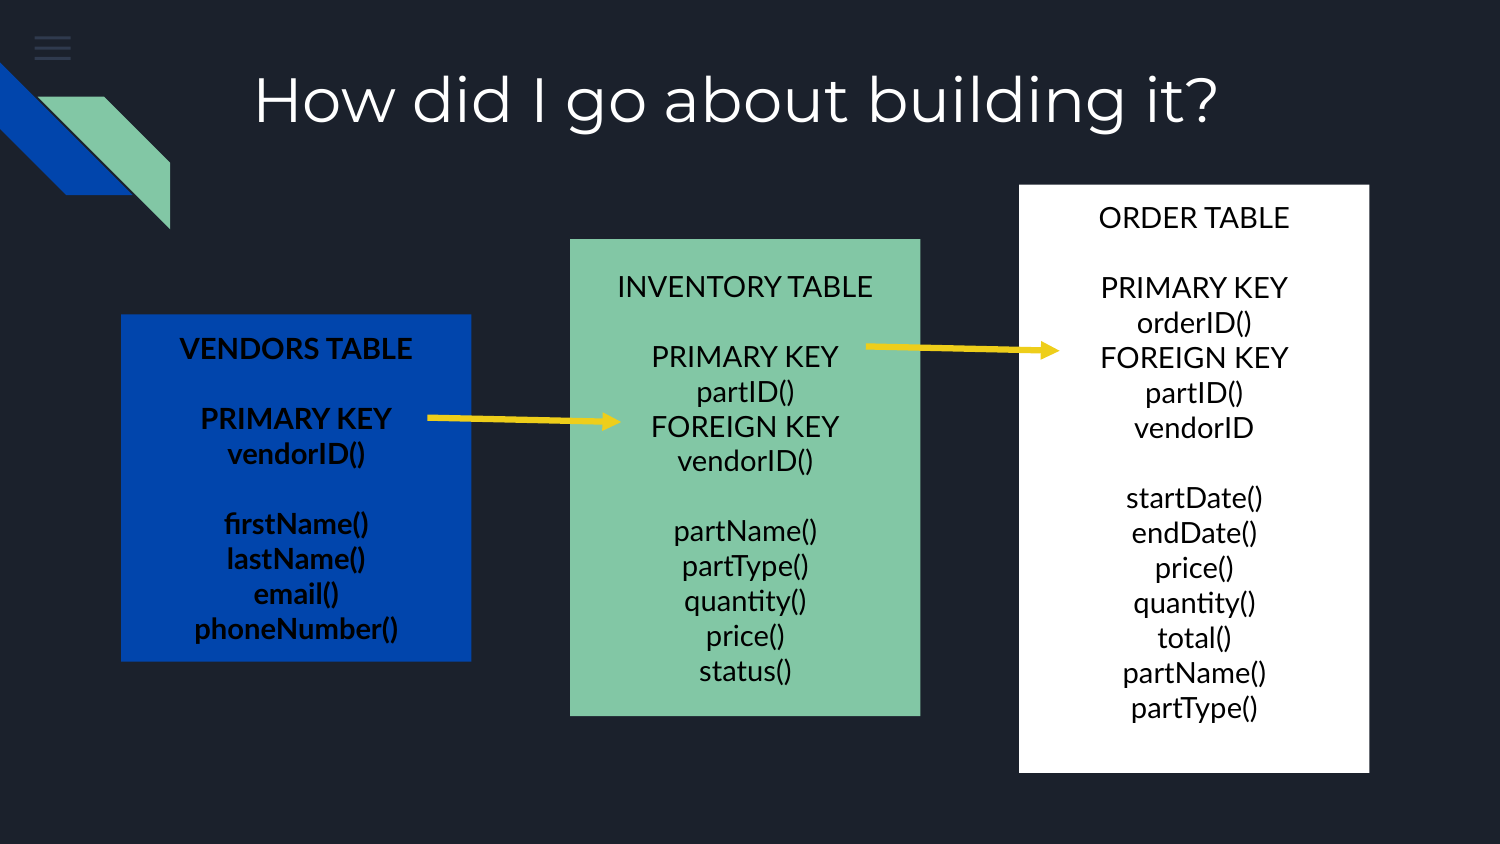

# How did I go about building it?

ORDER TABLE

PRIMARY KEY
orderID()
FOREIGN KEY
partID()
vendorID

startDate()
endDate()
price()
quantity()
total()
partName()
partType()

INVENTORY TABLE

PRIMARY KEY
partID()
FOREIGN KEY
vendorID()

partName()
partType()
quantity()
price()
status()

VENDORS TABLE

PRIMARY KEY
vendorID()

firstName()
lastName()
email()
phoneNumber()